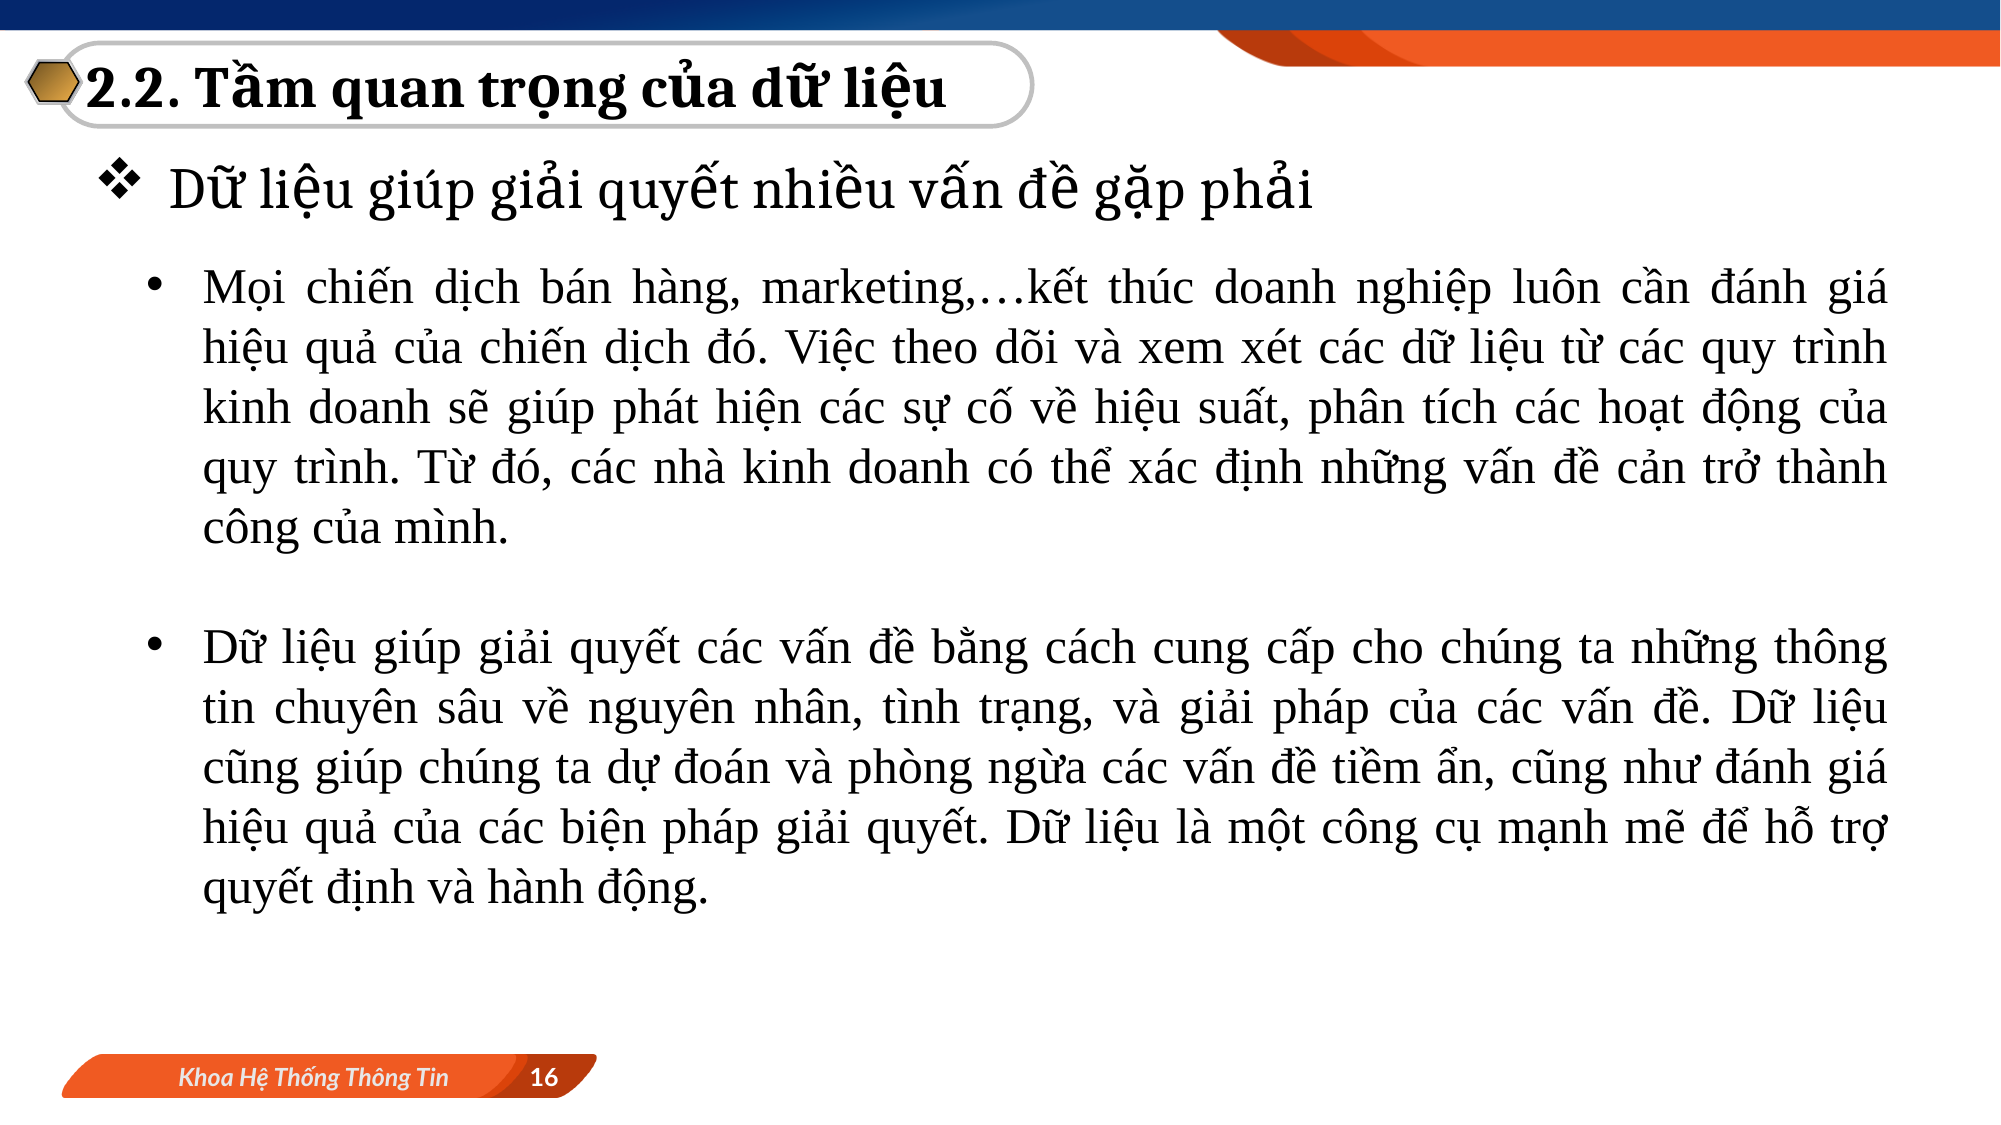

2.2. Tầm quan trọng của dữ liệu

Dữ liệu giúp giải quyết nhiều vấn đề gặp phải
Mọi chiến dịch bán hàng, marketing,…kết thúc doanh nghiệp luôn cần đánh giá hiệu quả của chiến dịch đó. Việc theo dõi và xem xét các dữ liệu từ các quy trình kinh doanh sẽ giúp phát hiện các sự cố về hiệu suất, phân tích các hoạt động của quy trình. Từ đó, các nhà kinh doanh có thể xác định những vấn đề cản trở thành công của mình.

Dữ liệu giúp giải quyết các vấn đề bằng cách cung cấp cho chúng ta những thông tin chuyên sâu về nguyên nhân, tình trạng, và giải pháp của các vấn đề. Dữ liệu cũng giúp chúng ta dự đoán và phòng ngừa các vấn đề tiềm ẩn, cũng như đánh giá hiệu quả của các biện pháp giải quyết. Dữ liệu là một công cụ mạnh mẽ để hỗ trợ quyết định và hành động.
16
Khoa Hệ Thống Thông Tin